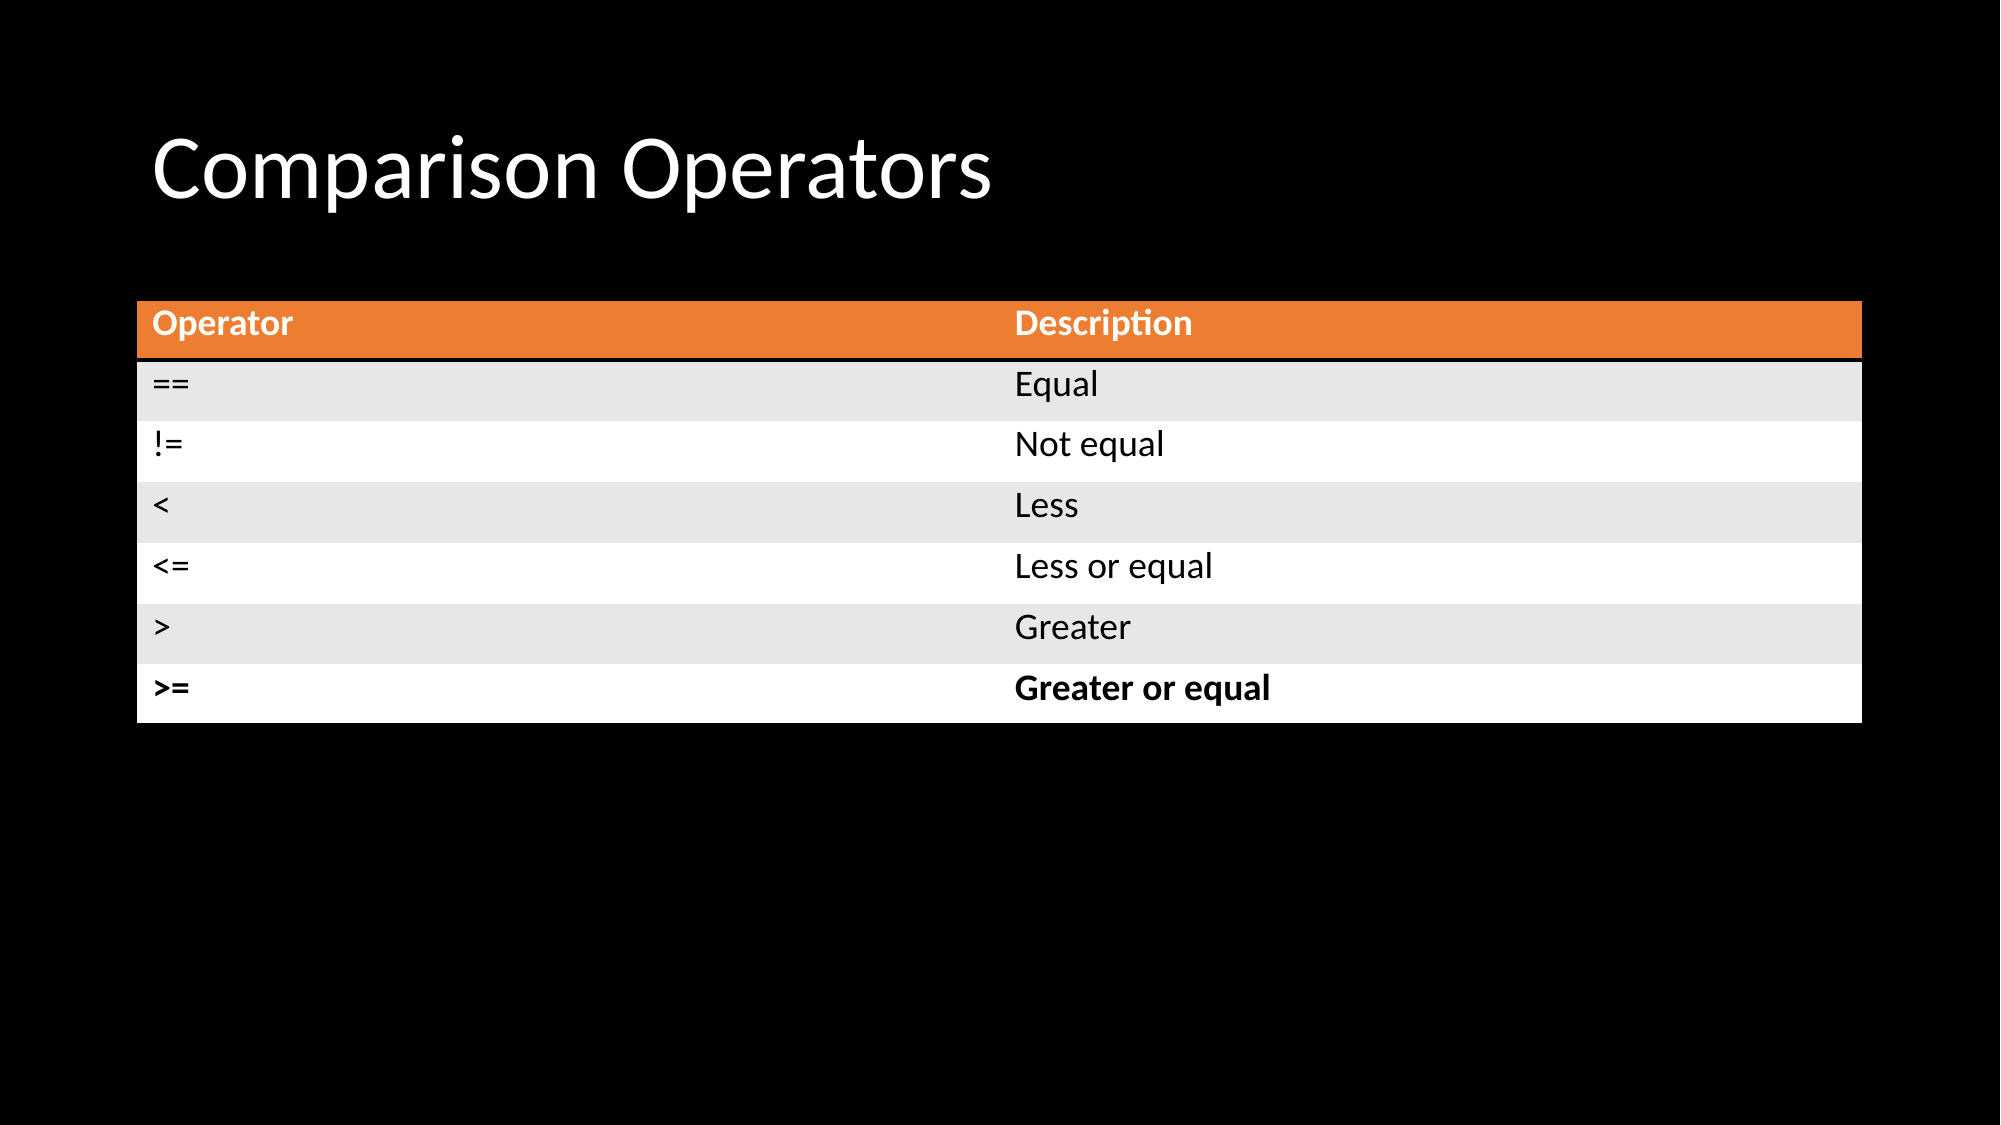

# Comparison Operators
| Operator | Description |
| --- | --- |
| == | Equal |
| != | Not equal |
| < | Less |
| <= | Less or equal |
| > | Greater |
| >= | Greater or equal |